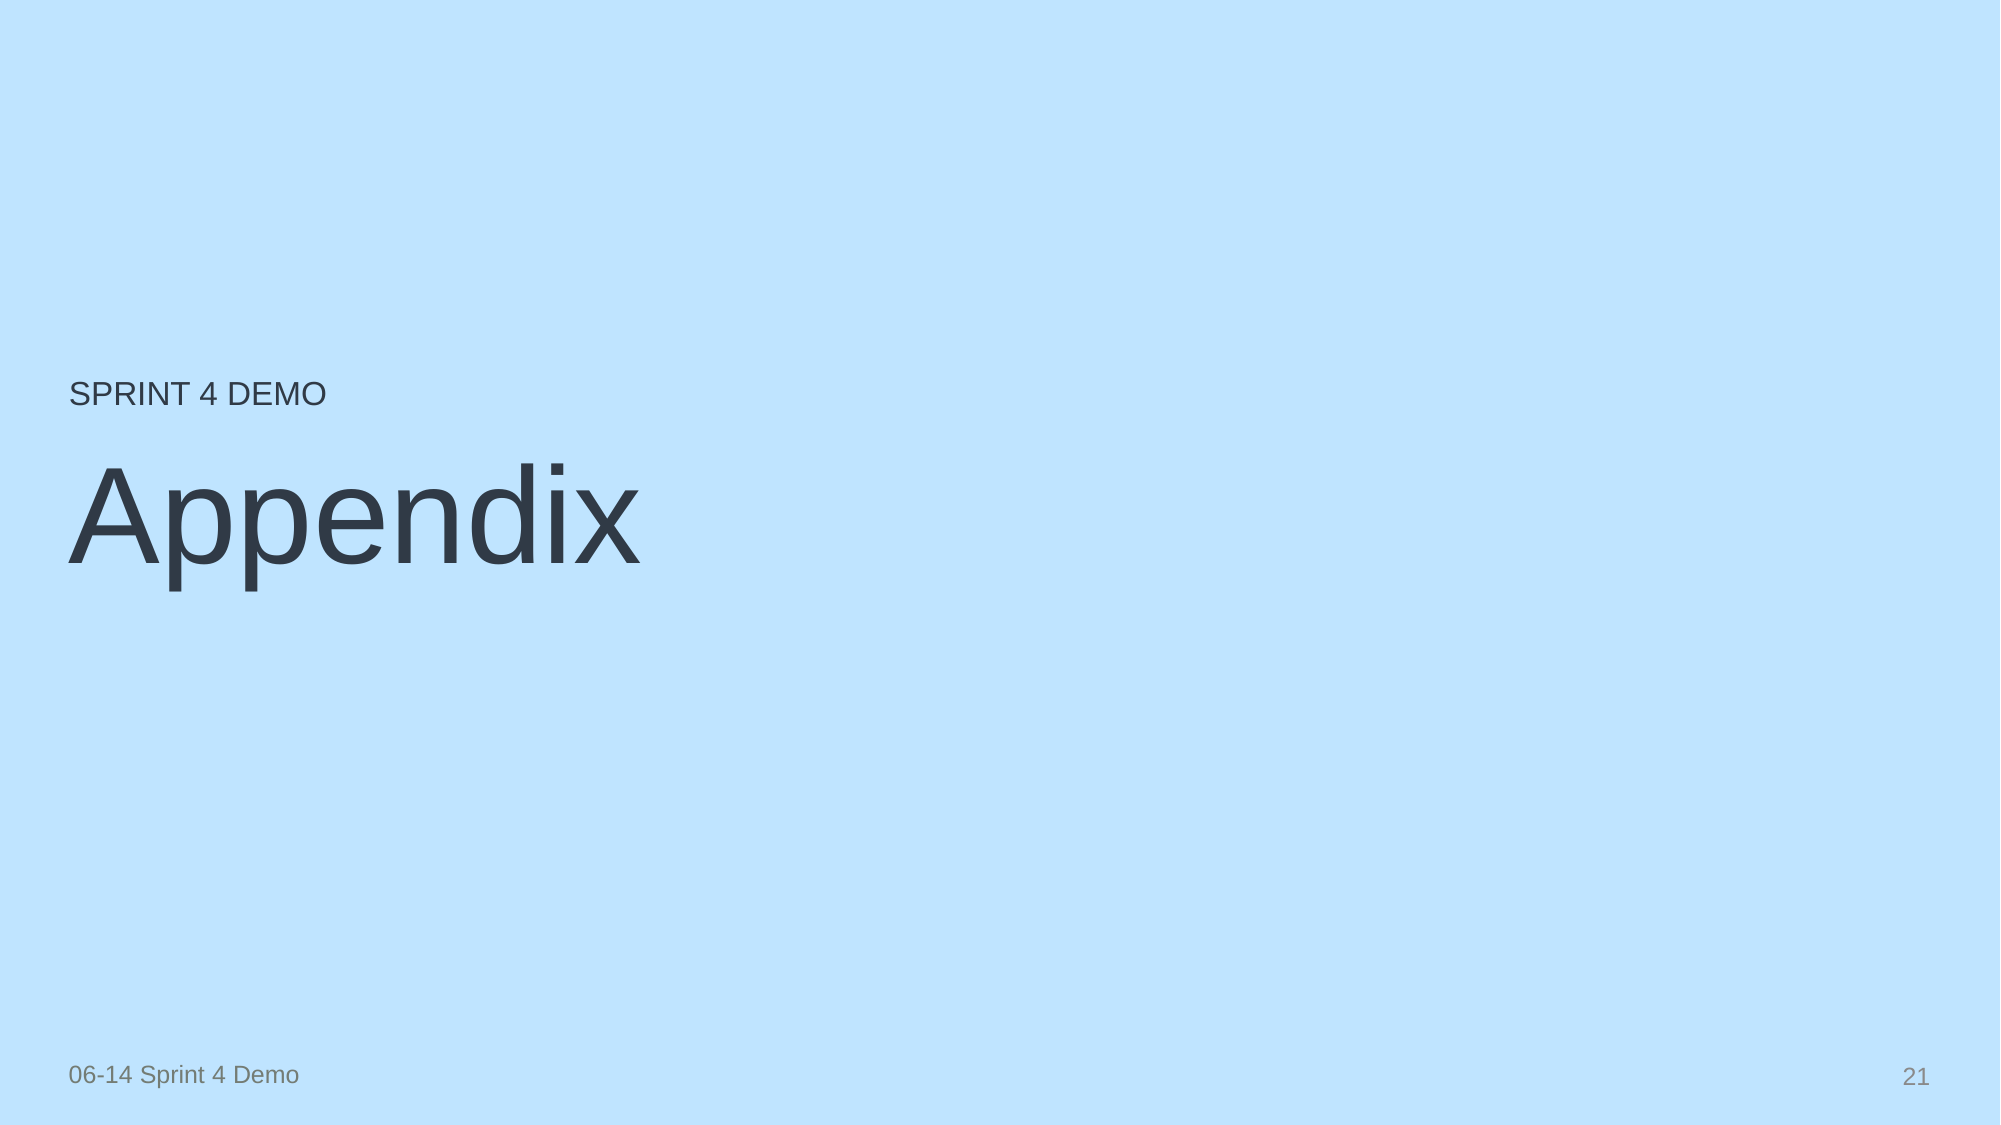

SPRINT 4 DEMO
# Appendix
21
06-14 Sprint 4 Demo